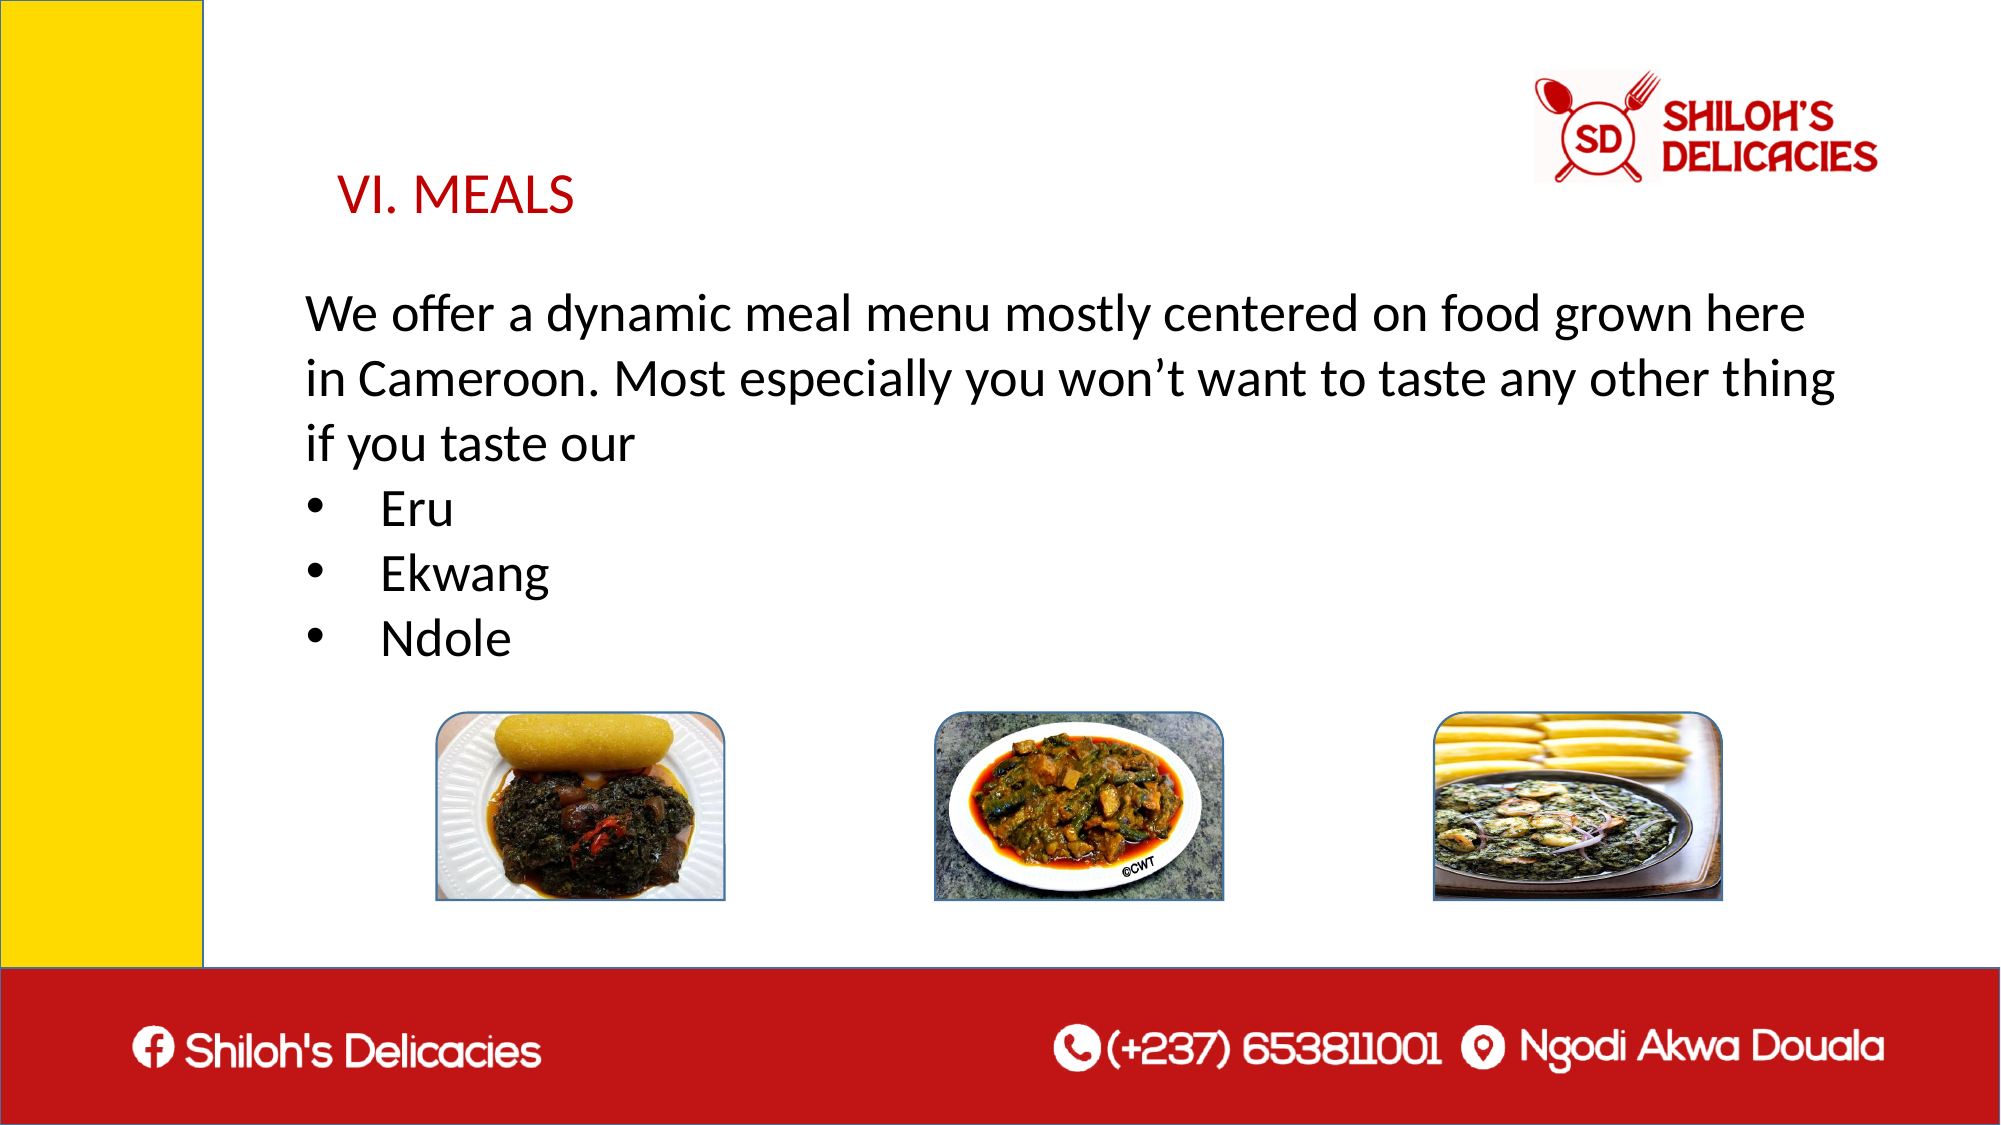

VI. MEALS
We offer a dynamic meal menu mostly centered on food grown here in Cameroon. Most especially you won’t want to taste any other thing if you taste our
Eru
Ekwang
Ndole